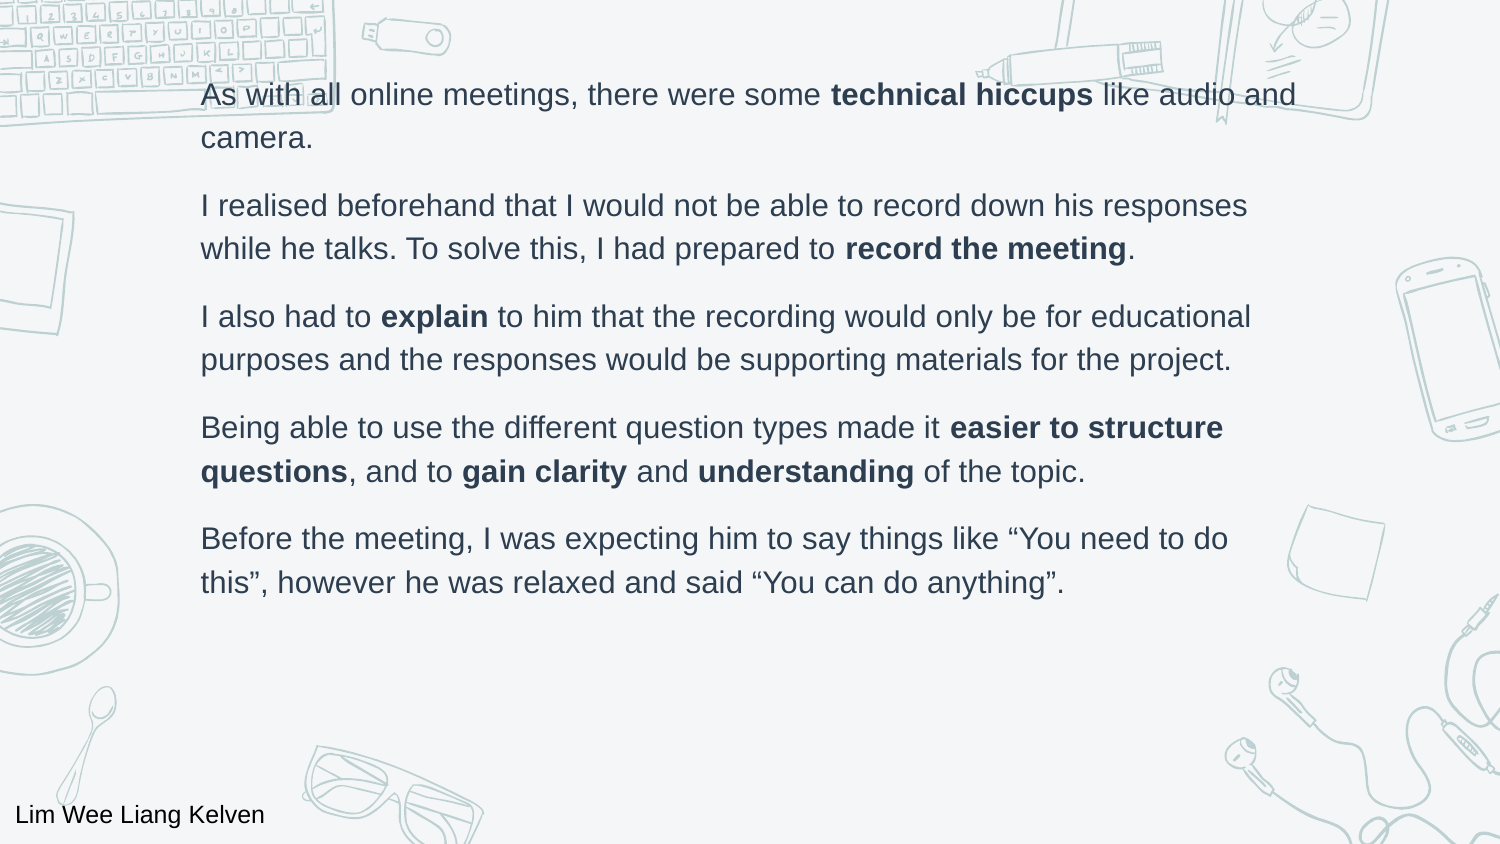

As with all online meetings, there were some technical hiccups like audio and camera.
I realised beforehand that I would not be able to record down his responses while he talks. To solve this, I had prepared to record the meeting.
I also had to explain to him that the recording would only be for educational purposes and the responses would be supporting materials for the project.
Being able to use the different question types made it easier to structure questions, and to gain clarity and understanding of the topic.
Before the meeting, I was expecting him to say things like “You need to do this”, however he was relaxed and said “You can do anything”.
#
Lim Wee Liang Kelven